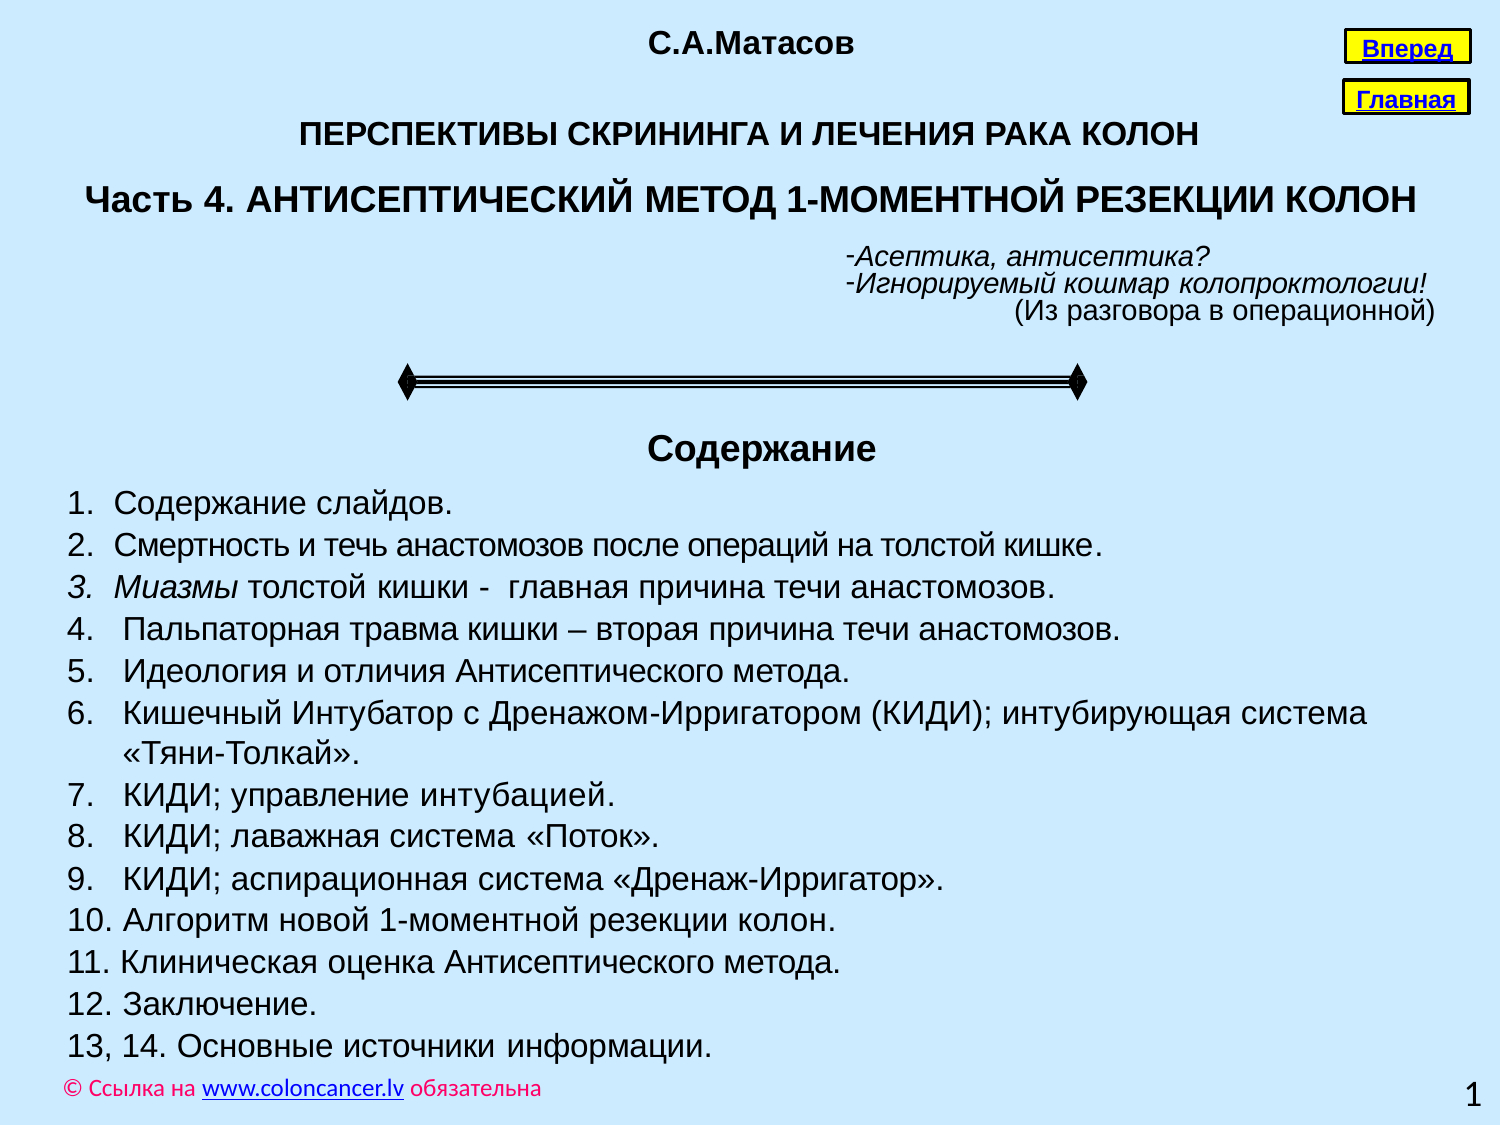

С.А.Матасов
Вперед
Главная
ПЕРСПЕКТИВЫ СКРИНИНГА И ЛЕЧЕНИЯ РАКА КОЛОН
Часть 4. АНТИСЕПТИЧЕСКИЙ МЕТОД 1-МОМЕНТНОЙ РЕЗЕКЦИИ КОЛОН
Асептика, антисептика?
Игнорируемый кошмар колопроктологии!
(Из разговора в операционной)

Содержание
Содержание слайдов.
Смертность и течь анастомозов после операций на толстой кишке.
Миазмы толстой кишки -  главная причина течи анастомозов.
Пальпаторная травма кишки – вторая причина течи анастомозов.
Идеология и отличия Антисептического метода.
Кишечный Интубатор с Дренажом-Ирригатором (КИДИ); интубирующая система «Тяни-Толкай».
КИДИ; управление интубацией.
КИДИ; лаважная система «Поток».
КИДИ; аспирационная система «Дренаж-Ирригатор».
Алгоритм новой 1-моментной резекции колон.
Клиническая оценка Антисептического метода.
Заключение.
13, 14. Основные источники информации.

1
© Ссылка на www.coloncancer.lv обязательна